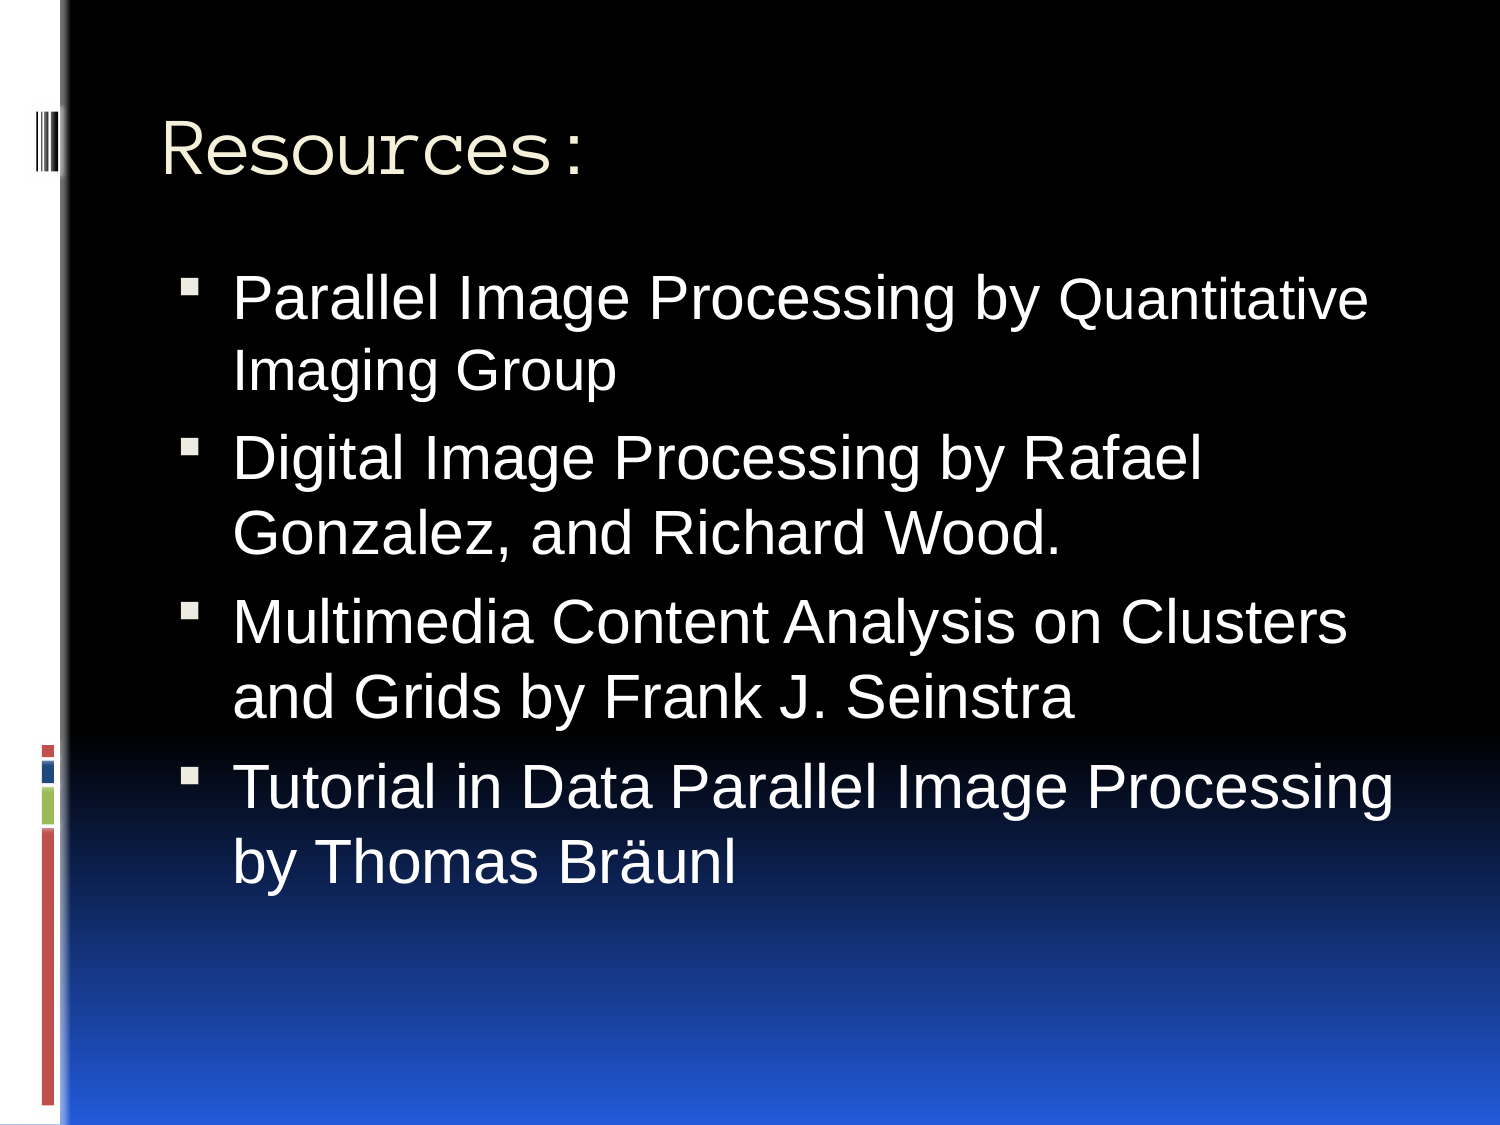

# Resources:
Parallel Image Processing by Quantitative Imaging Group
Digital Image Processing by Rafael Gonzalez, and Richard Wood.
Multimedia Content Analysis on Clusters and Grids by Frank J. Seinstra
Tutorial in Data Parallel Image Processing by Thomas Bräunl